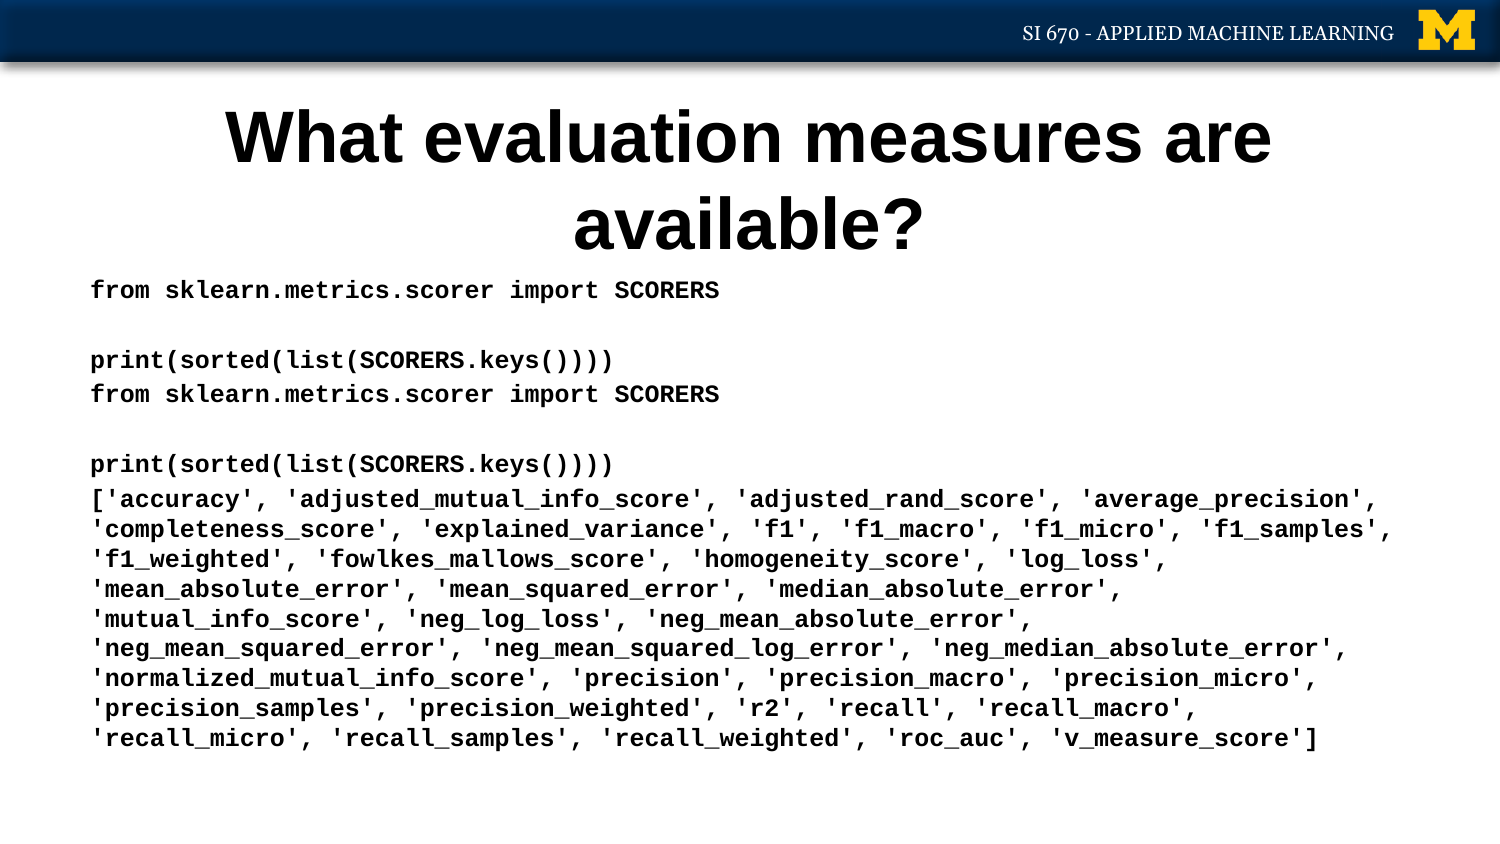

# What evaluation measures are available?

from sklearn.metrics.scorer import SCORERS

print(sorted(list(SCORERS.keys())))
from sklearn.metrics.scorer import SCORERS
​
print(sorted(list(SCORERS.keys())))
['accuracy', 'adjusted_mutual_info_score', 'adjusted_rand_score', 'average_precision', 'completeness_score', 'explained_variance', 'f1', 'f1_macro', 'f1_micro', 'f1_samples', 'f1_weighted', 'fowlkes_mallows_score', 'homogeneity_score', 'log_loss', 'mean_absolute_error', 'mean_squared_error', 'median_absolute_error', 'mutual_info_score', 'neg_log_loss', 'neg_mean_absolute_error', 'neg_mean_squared_error', 'neg_mean_squared_log_error', 'neg_median_absolute_error', 'normalized_mutual_info_score', 'precision', 'precision_macro', 'precision_micro', 'precision_samples', 'precision_weighted', 'r2', 'recall', 'recall_macro', 'recall_micro', 'recall_samples', 'recall_weighted', 'roc_auc', 'v_measure_score']